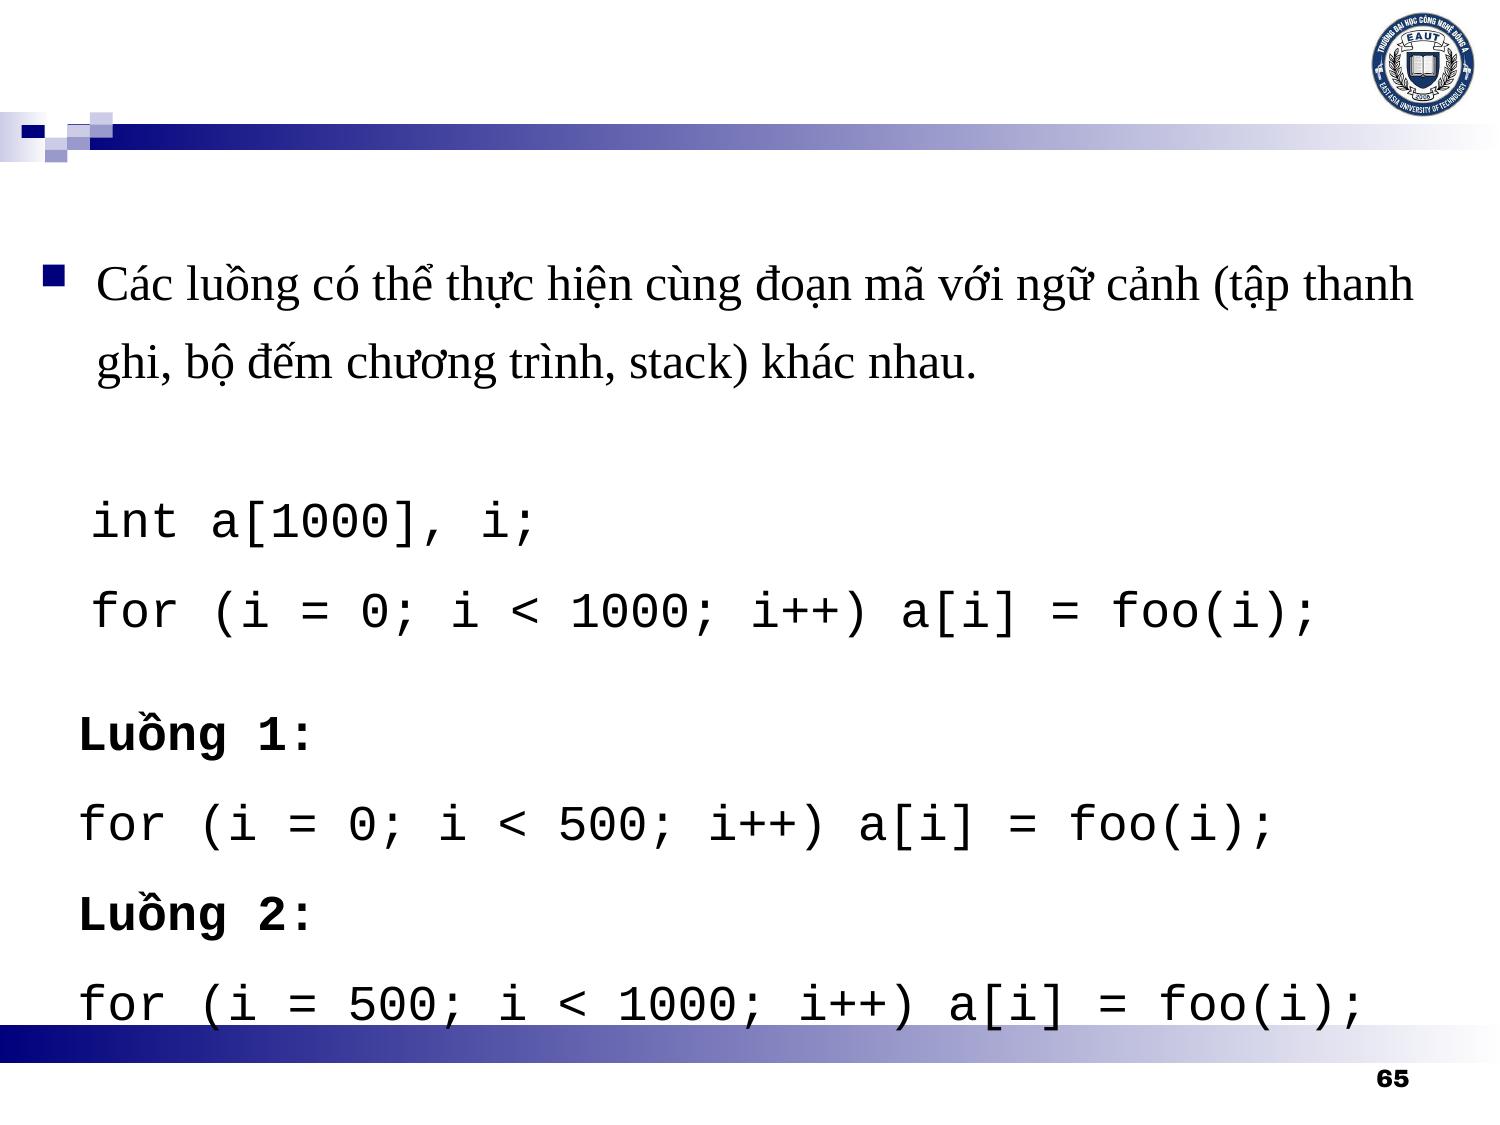

Các luồng có thể thực hiện cùng đoạn mã với ngữ cảnh (tập thanh ghi, bộ đếm chương trình, stack) khác nhau.

int a[1000], i;
for (i = 0; i < 1000; i++) a[i] = foo(i);
Luồng 1:
for (i = 0; i < 500; i++) a[i] = foo(i);
Luồng 2:
for (i = 500; i < 1000; i++) a[i] = foo(i);
65